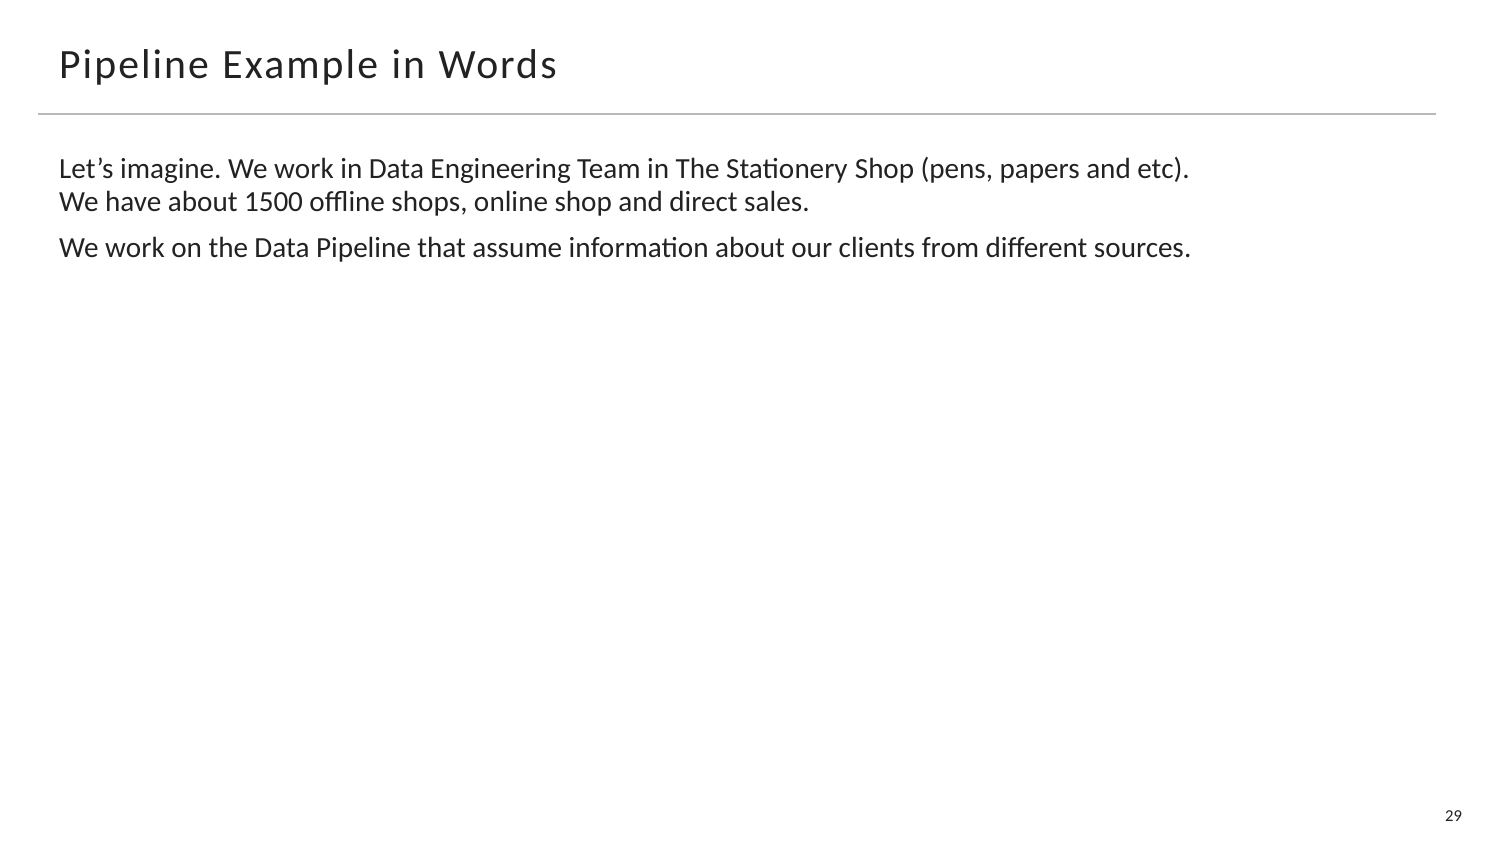

# Pipeline Example in Words
Let’s imagine. We work in Data Engineering Team in The Stationery Shop (pens, papers and etc). We have about 1500 offline shops, online shop and direct sales.
We work on the Data Pipeline that assume information about our clients from different sources.

29
29